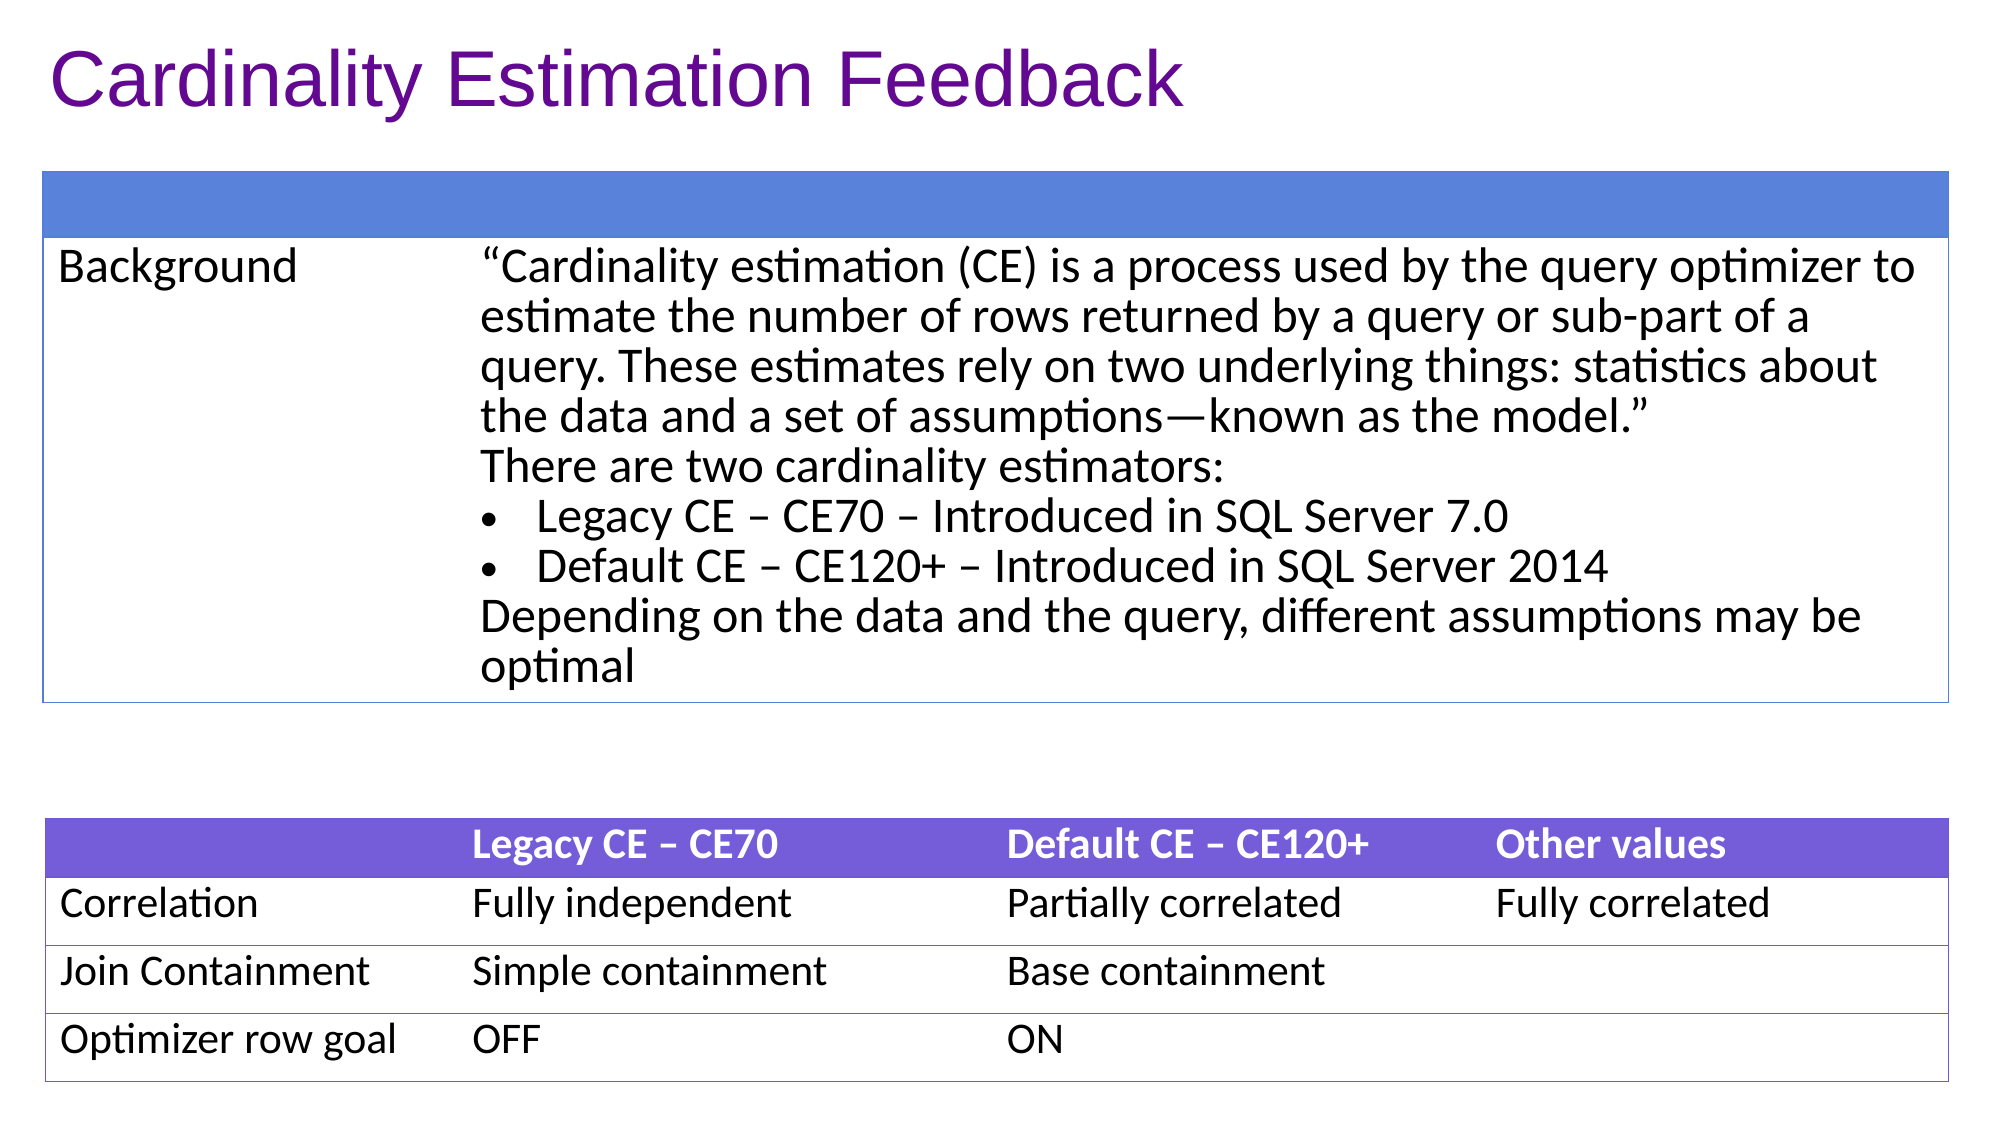

Cardinality Estimation Feedback
|  |  |
| --- | --- |
| Background | “Cardinality estimation (CE) is a process used by the query optimizer to estimate the number of rows returned by a query or sub-part of a query. These estimates rely on two underlying things: statistics about the data and a set of assumptions—known as the model.” There are two cardinality estimators: Legacy CE – CE70 – Introduced in SQL Server 7.0 Default CE – CE120+ – Introduced in SQL Server 2014 Depending on the data and the query, different assumptions may be optimal |
|  | Legacy CE – CE70 | Default CE – CE120+ | Other values |
| --- | --- | --- | --- |
| Correlation | Fully independent | Partially correlated | Fully correlated |
| Join Containment | Simple containment | Base containment |  |
| Optimizer row goal | OFF | ON |  |